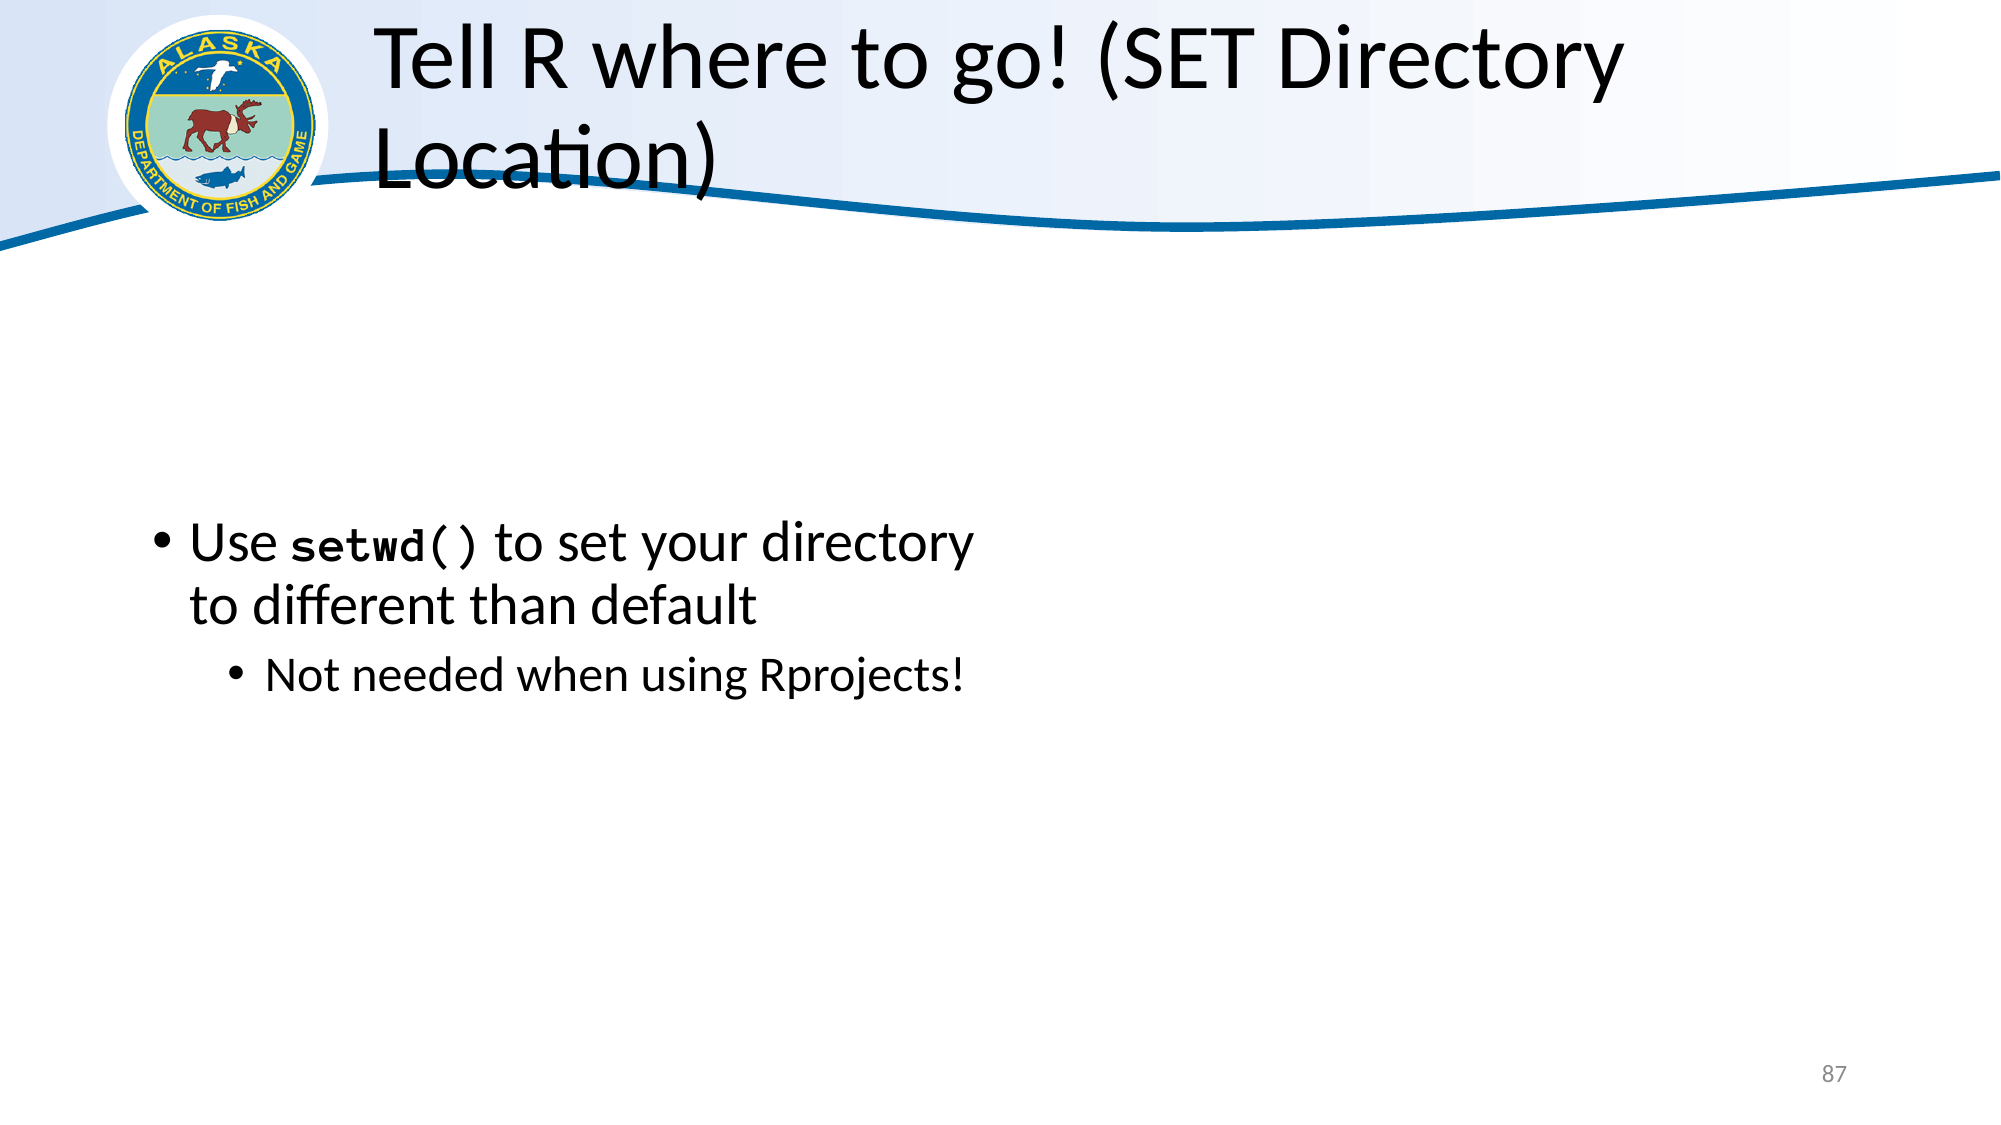

# Tell R where to go! (SET Directory Location)

Use setwd() to set your directory to different than default
Not needed when using Rprojects!

87